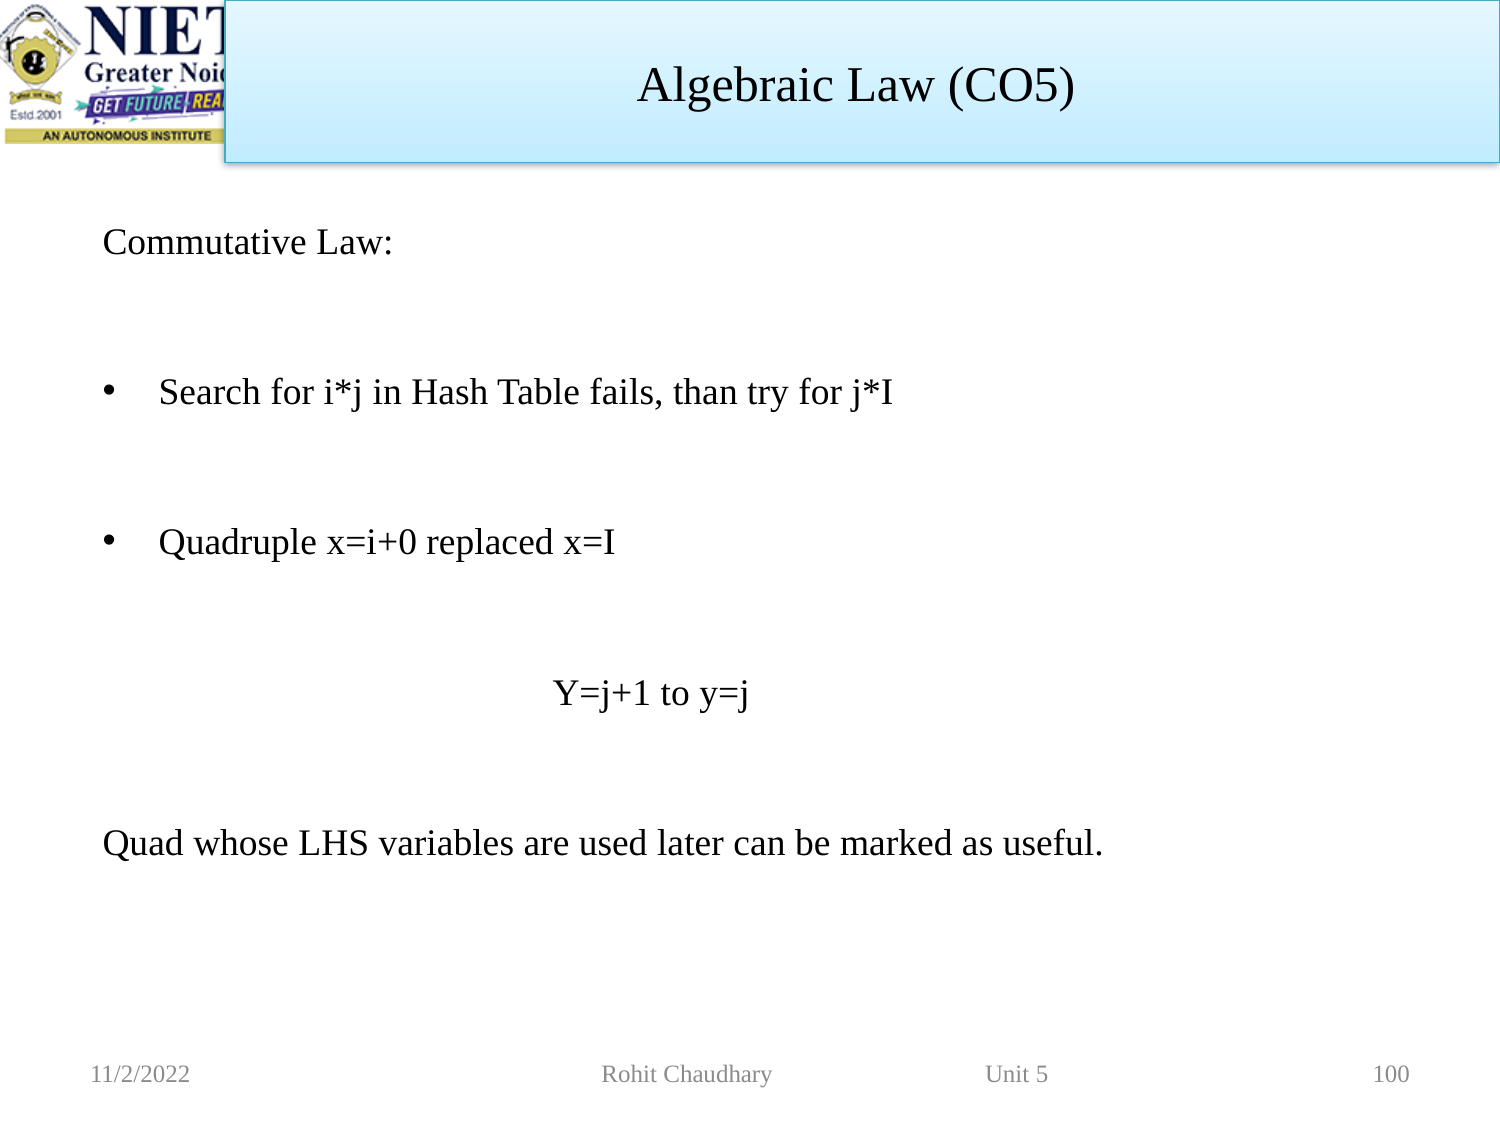

Algebraic Law (CO5)
Commutative Law:

Search for i*j in Hash Table fails, than try for j*I

Quadruple x=i+0 replaced x=I

			Y=j+1 to y=j

Quad whose LHS variables are used later can be marked as useful.

11/2/2022
Rohit Chaudhary                                  Unit 5
100